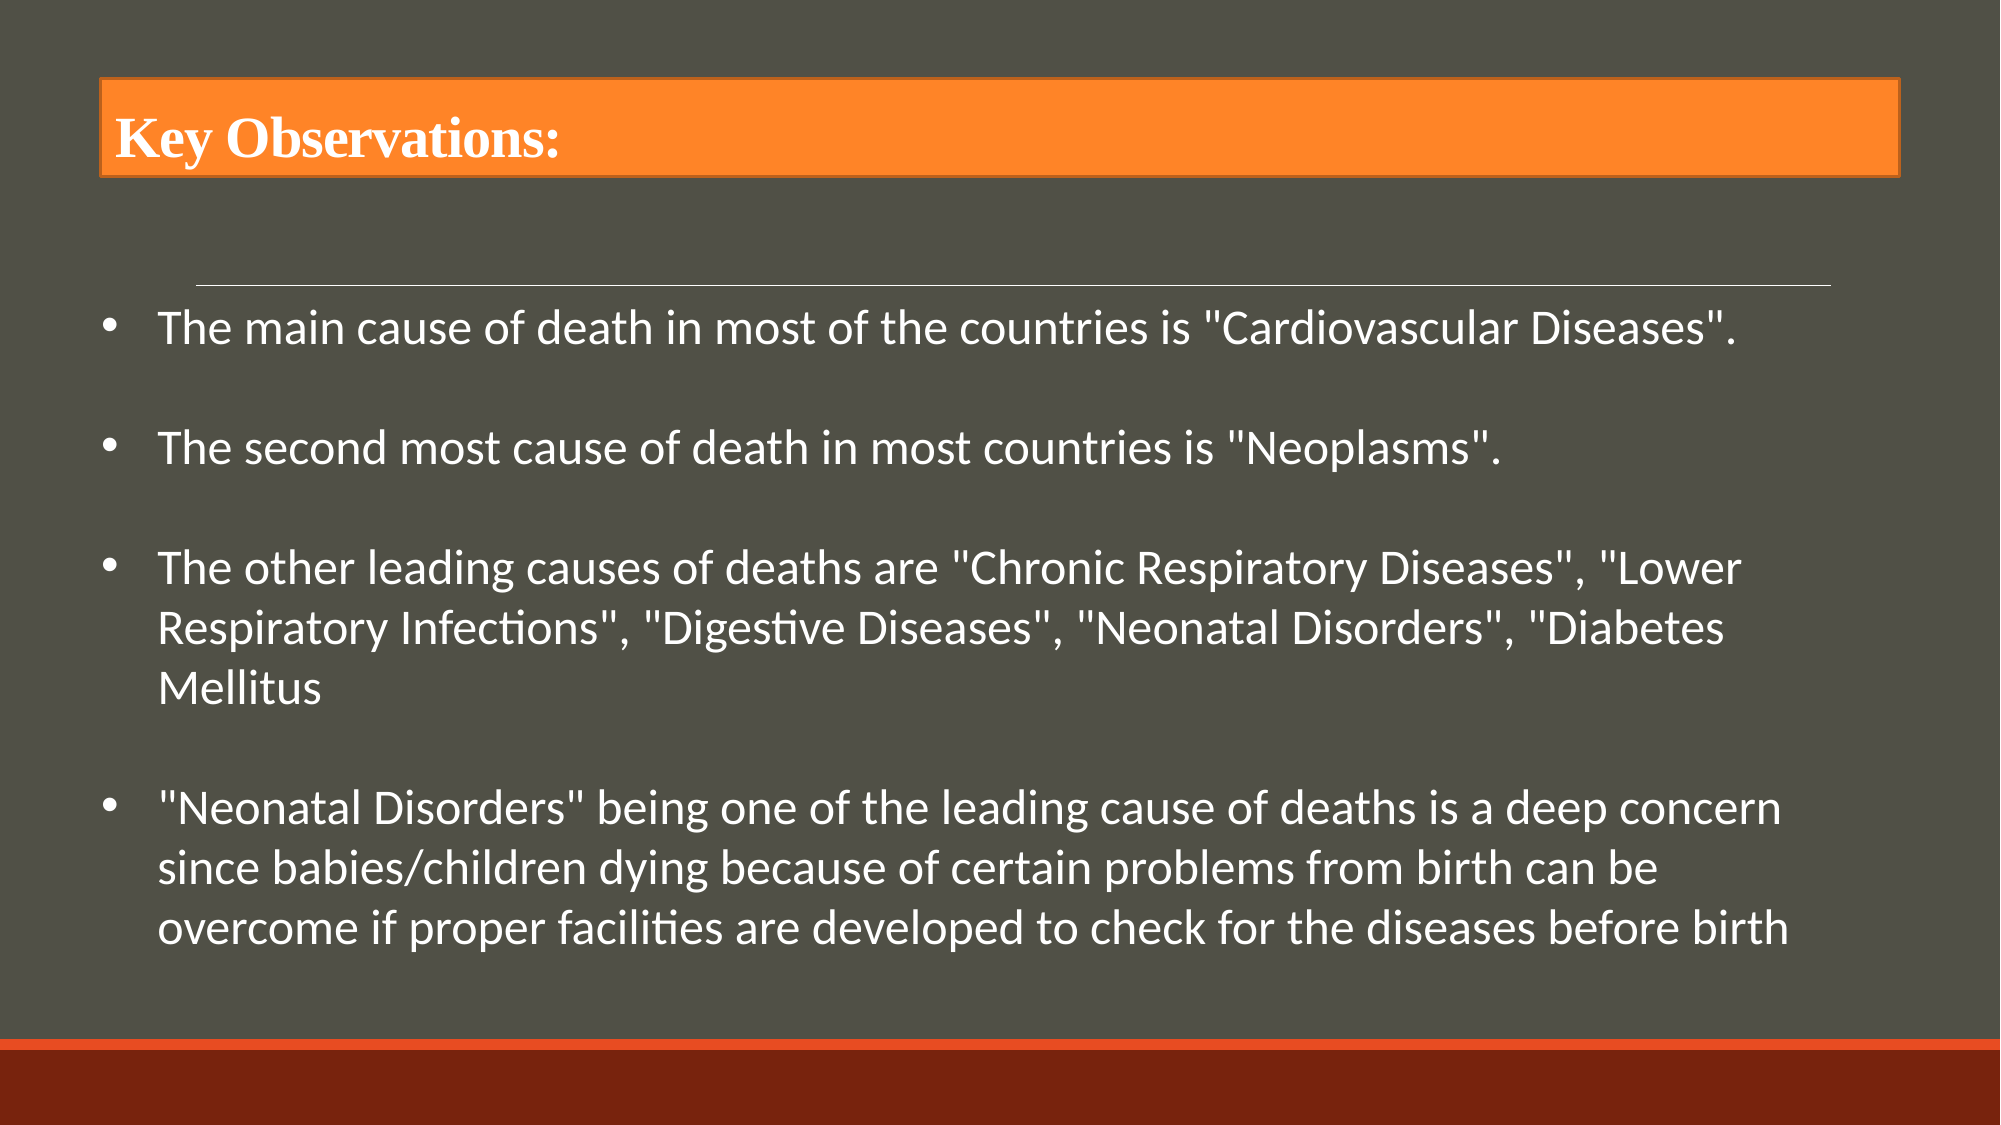

Key Observations:

The main cause of death in most of the countries is "Cardiovascular Diseases".

The second most cause of death in most countries is "Neoplasms".

The other leading causes of deaths are "Chronic Respiratory Diseases", "Lower Respiratory Infections", "Digestive Diseases", "Neonatal Disorders", "Diabetes Mellitus

"Neonatal Disorders" being one of the leading cause of deaths is a deep concern since babies/children dying because of certain problems from birth can be overcome if proper facilities are developed to check for the diseases before birth